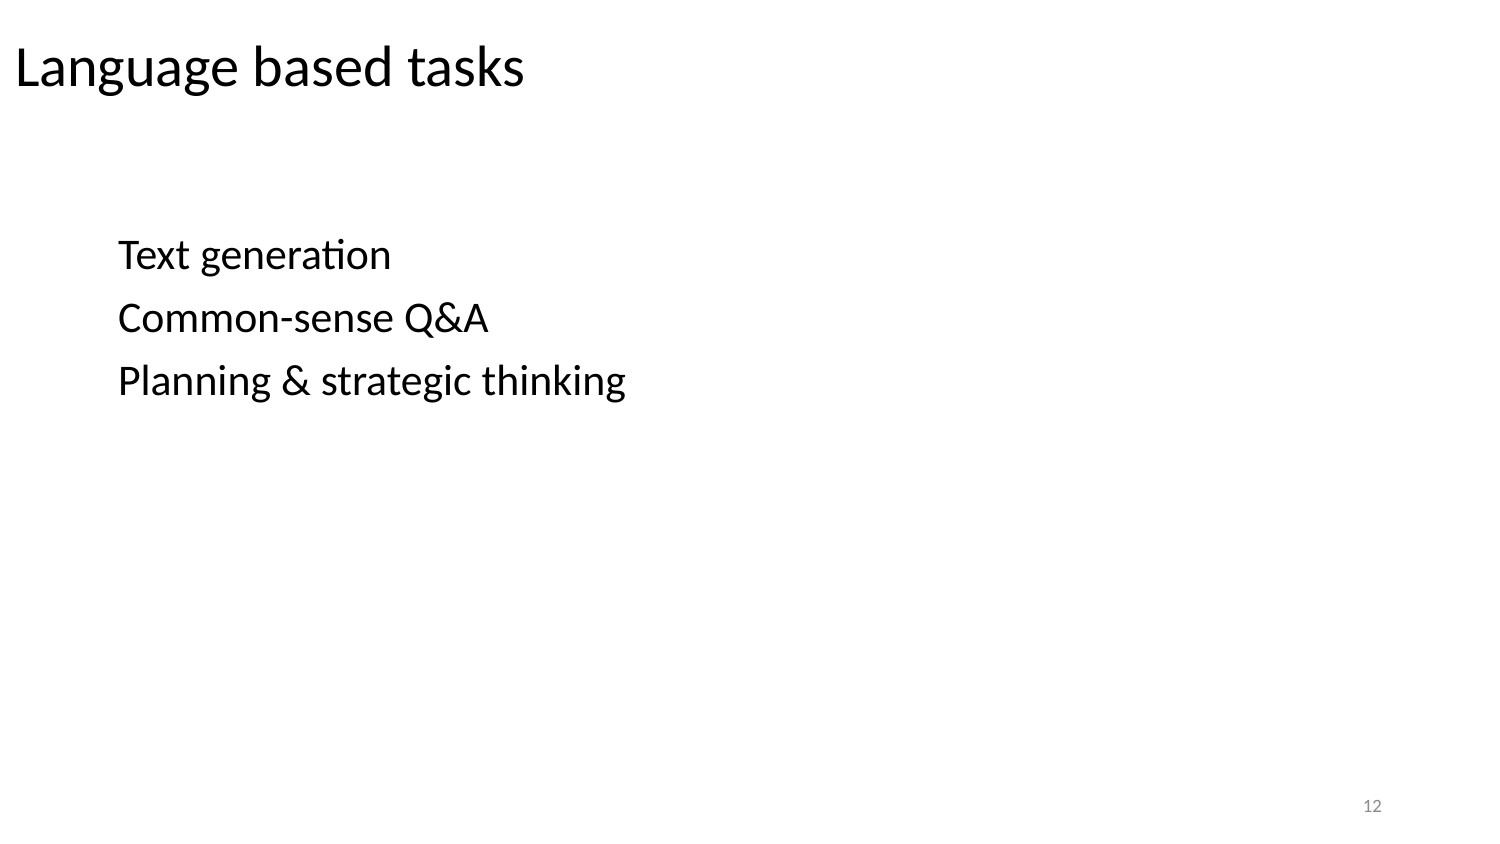

# Language based tasks
Text generation
Common-sense Q&A
Planning & strategic thinking

12